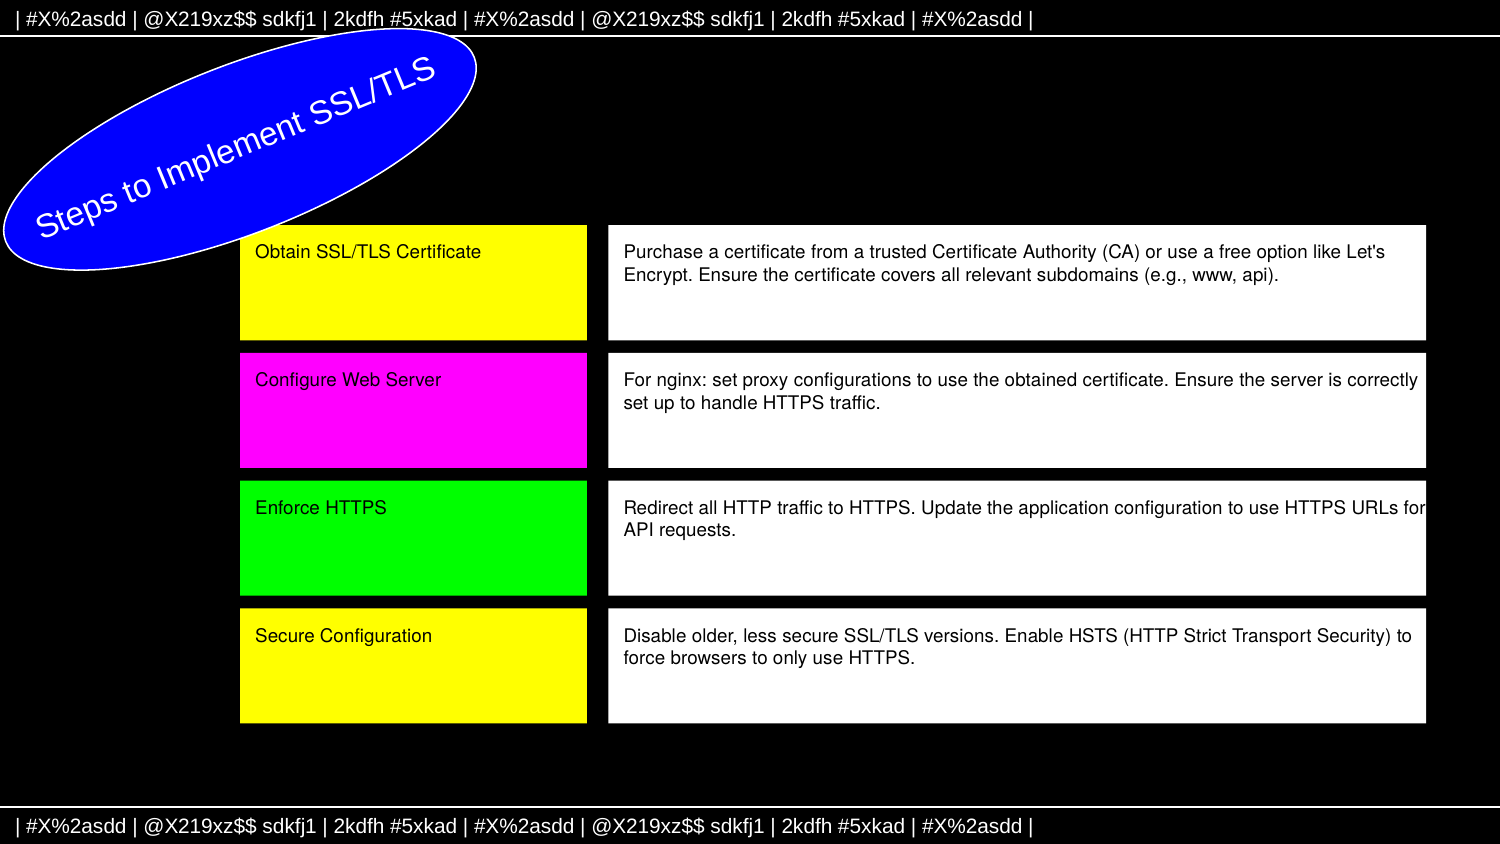

| #X%2asdd | @X219xz$$ sdkfj1 | 2kdfh #5xkad | #X%2asdd | @X219xz$$ sdkfj1 | 2kdfh #5xkad | #X%2asdd |
| #X%2asdd | @X219xz$$ sdkfj1 | 2kdfh #5xkad | #X%2asdd | @X219xz$$ sdkfj1 | 2kdfh #5xkad | #X%2asdd |

# Steps to Implement SSL/TLS
Obtain SSL/TLS Certificate
Purchase a certificate from a trusted Certificate Authority (CA) or use a free option like Let's Encrypt. Ensure the certificate covers all relevant subdomains (e.g., www, api).
Configure Web Server
For nginx: set proxy configurations to use the obtained certificate. Ensure the server is correctly set up to handle HTTPS traffic.
Enforce HTTPS
Redirect all HTTP traffic to HTTPS. Update the application configuration to use HTTPS URLs for API requests.
Secure Configuration
Disable older, less secure SSL/TLS versions. Enable HSTS (HTTP Strict Transport Security) to force browsers to only use HTTPS.